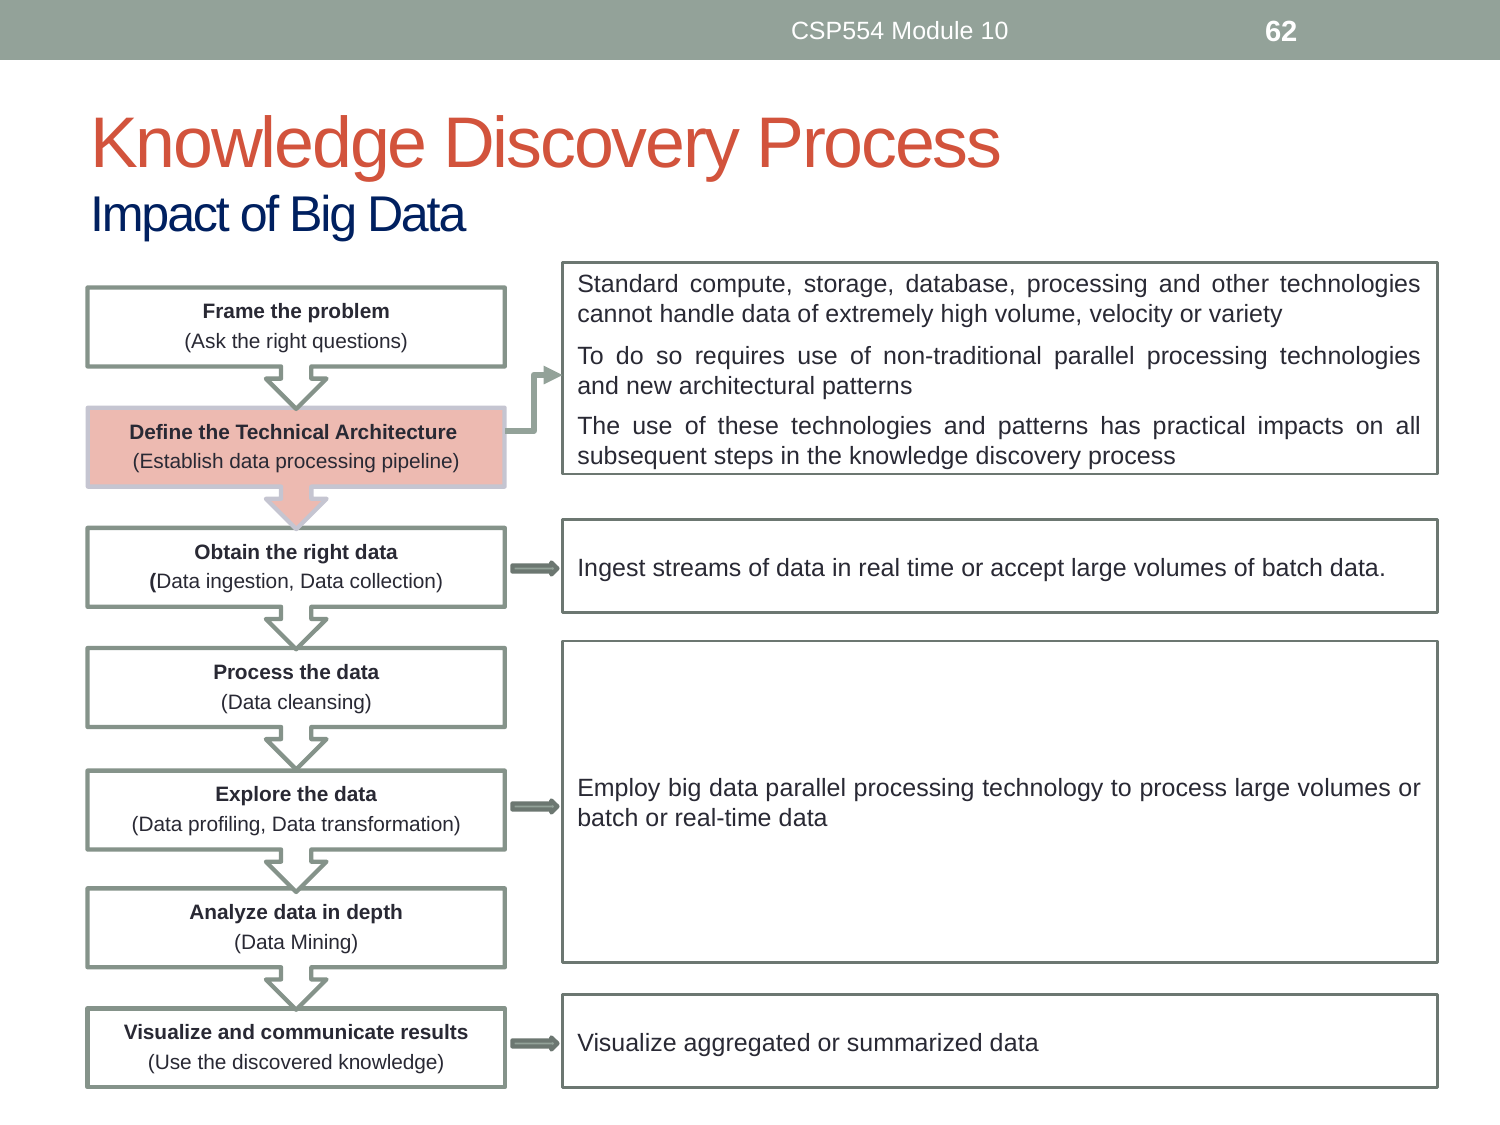

CSP554 Module 10
62
# Knowledge Discovery Process Impact of Big Data
Standard compute, storage, database, processing and other technologies cannot handle data of extremely high volume, velocity or variety

To do so requires use of non-traditional parallel processing technologies and new architectural patterns

The use of these technologies and patterns has practical impacts on all subsequent steps in the knowledge discovery process
Visualize and communicate results
(Use the discovered knowledge)
Analyze data in depth
(Data Mining)
Explore the data
(Data profiling, Data transformation)
Process the data
(Data cleansing)
Obtain the right data
(Data ingestion, Data collection)
Define the Technical Architecture
(Establish data processing pipeline)
Frame the problem
(Ask the right questions)
Ingest streams of data in real time or accept large volumes of batch data.

Employ big data parallel processing technology to process large volumes or batch or real-time data

Visualize aggregated or summarized data